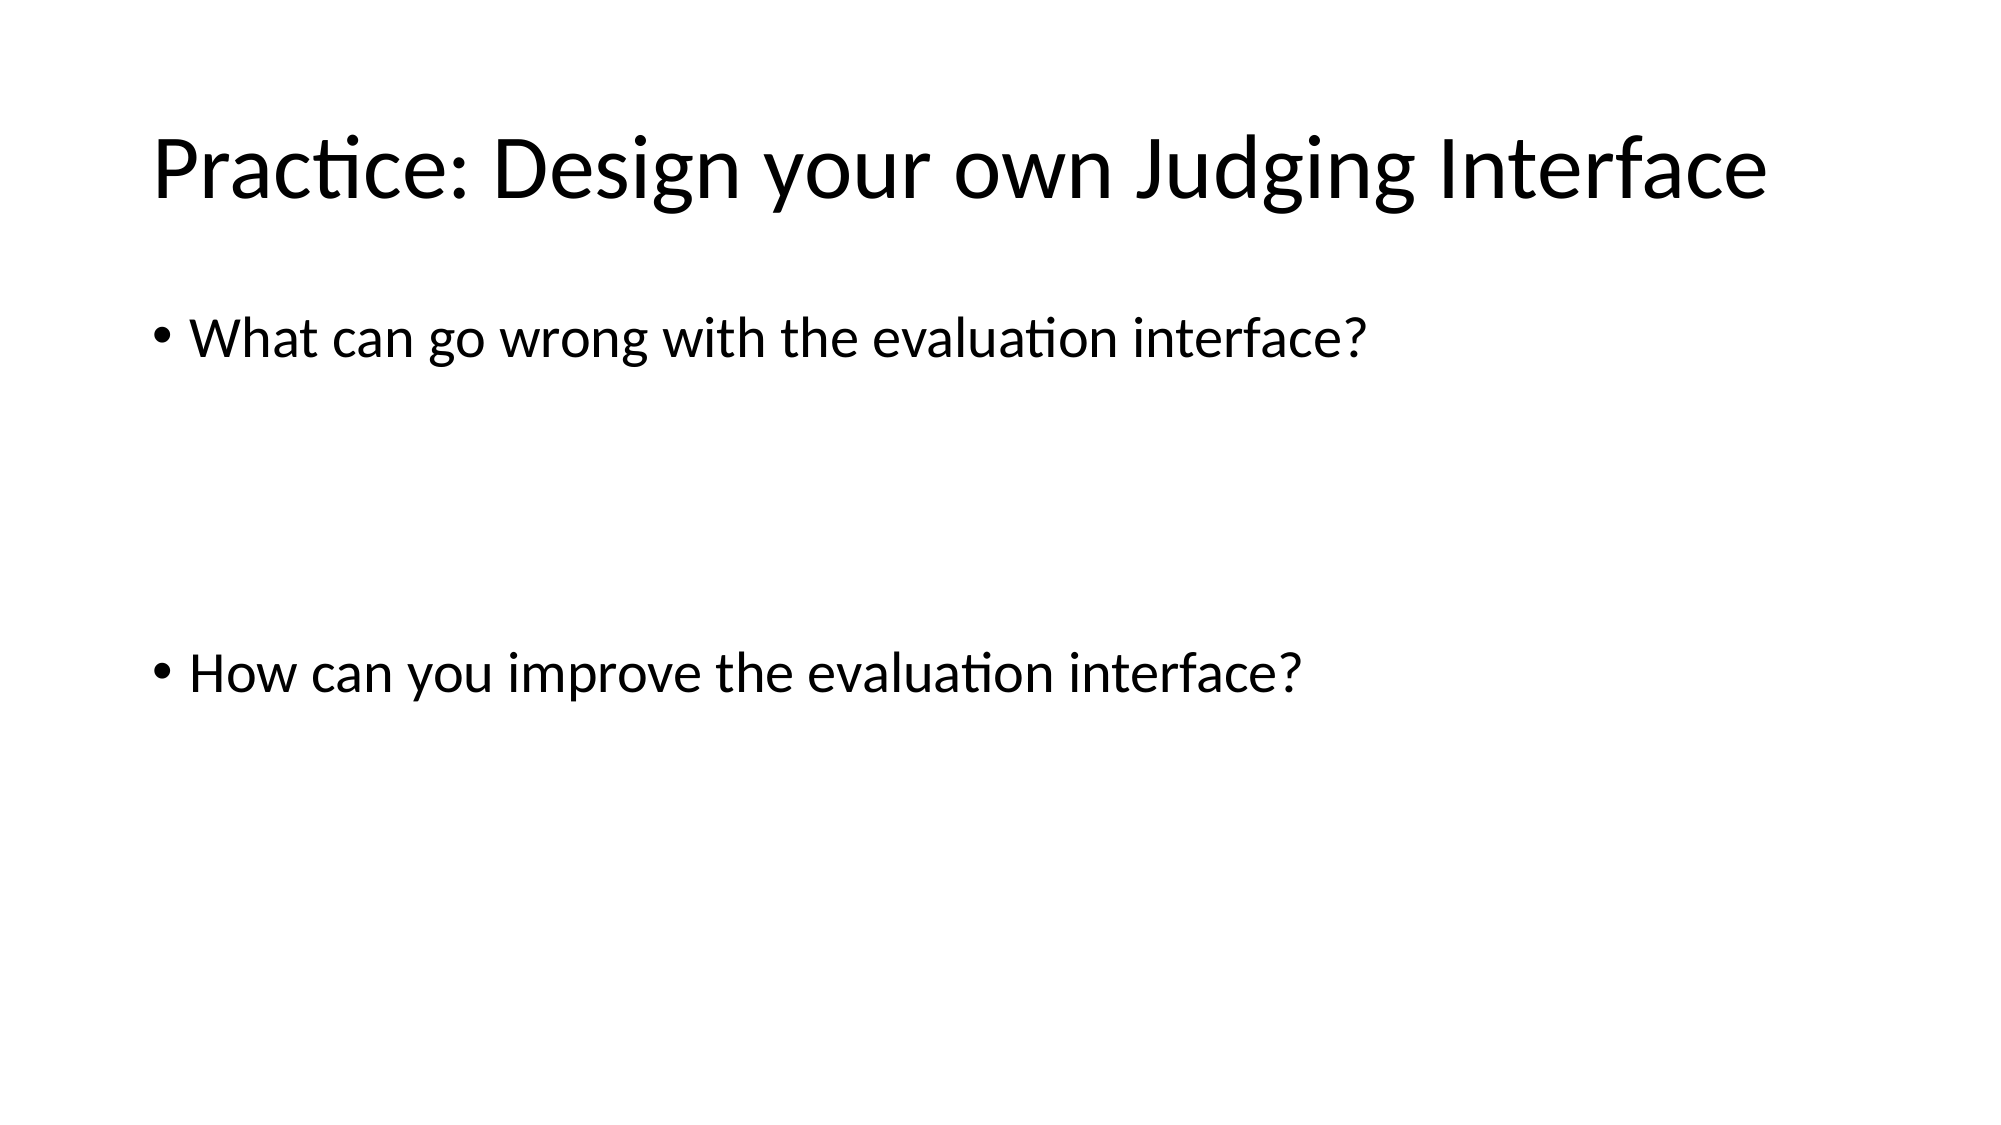

# Practice: Design your own Judging Interface
What can go wrong with the evaluation interface?

How can you improve the evaluation interface?